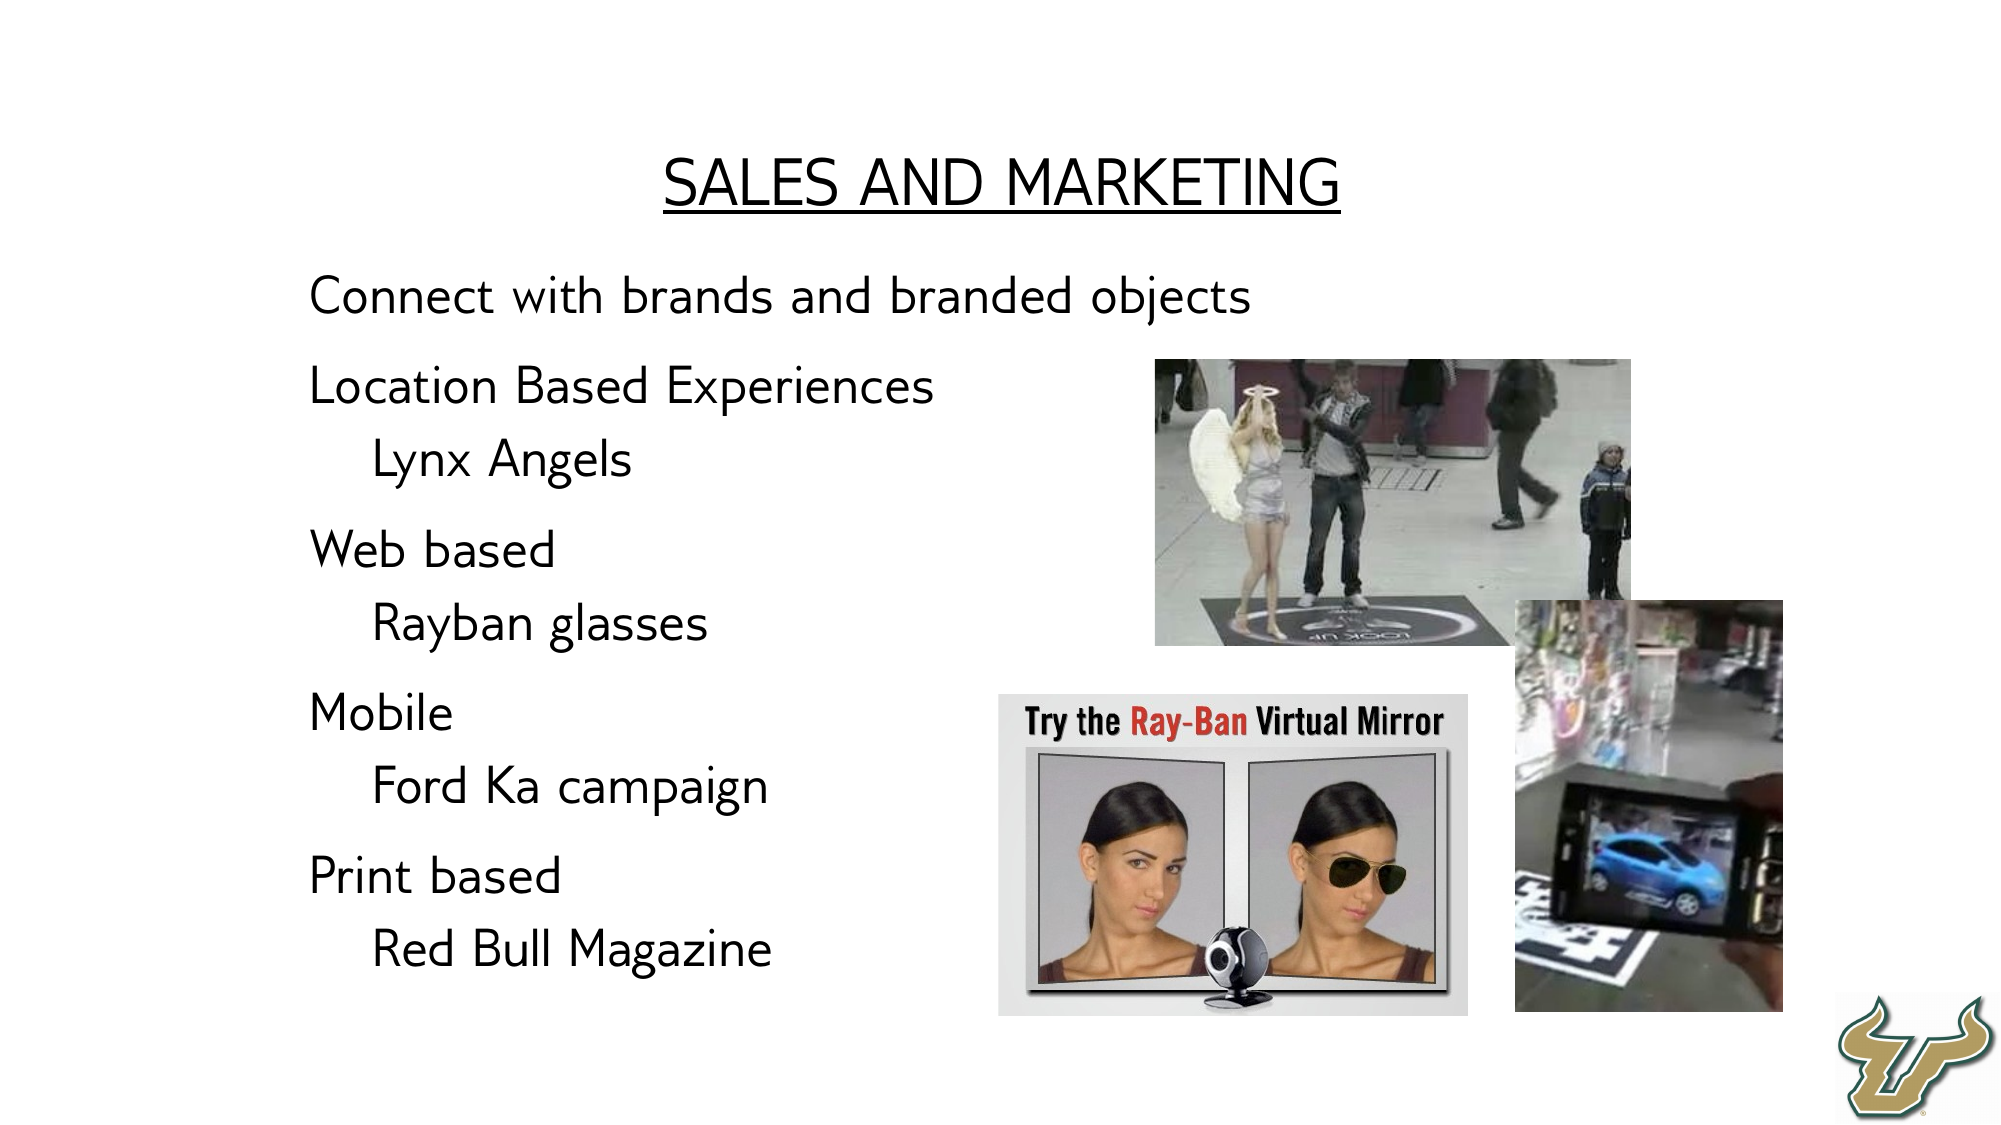

Sales and Marketing
Connect with brands and branded objects
Location Based Experiences
Lynx Angels
Web based
Rayban glasses
Mobile
Ford Ka campaign
Print based
Red Bull Magazine